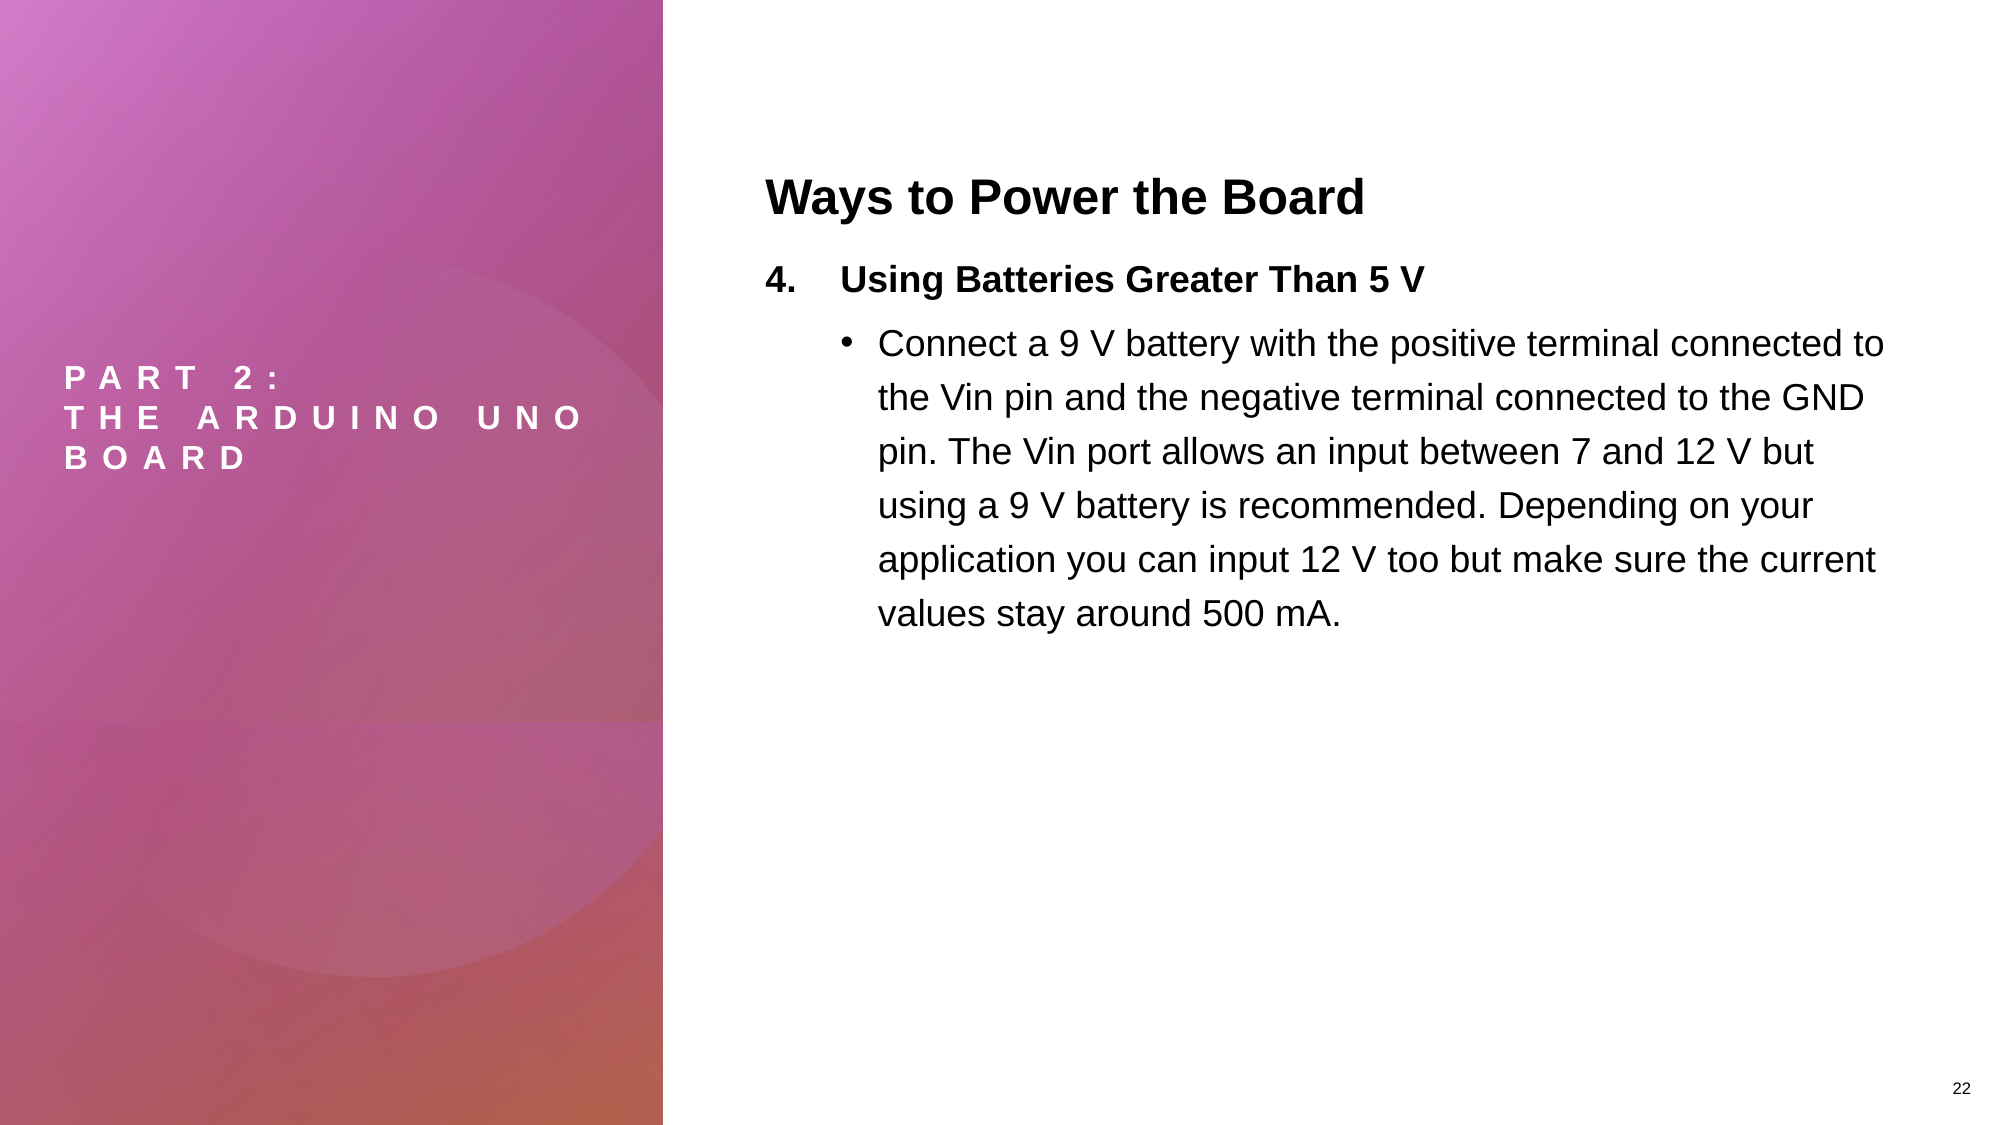

Ways to Power the Board
Using Batteries Greater Than 5 V
Connect a 9 V battery with the positive terminal connected to the Vin pin and the negative terminal connected to the GND pin. The Vin port allows an input between 7 and 12 V but using a 9 V battery is recommended. Depending on your application you can input 12 V too but make sure the current values stay around 500 mA.
# Part 2: The Arduino Uno Board

22